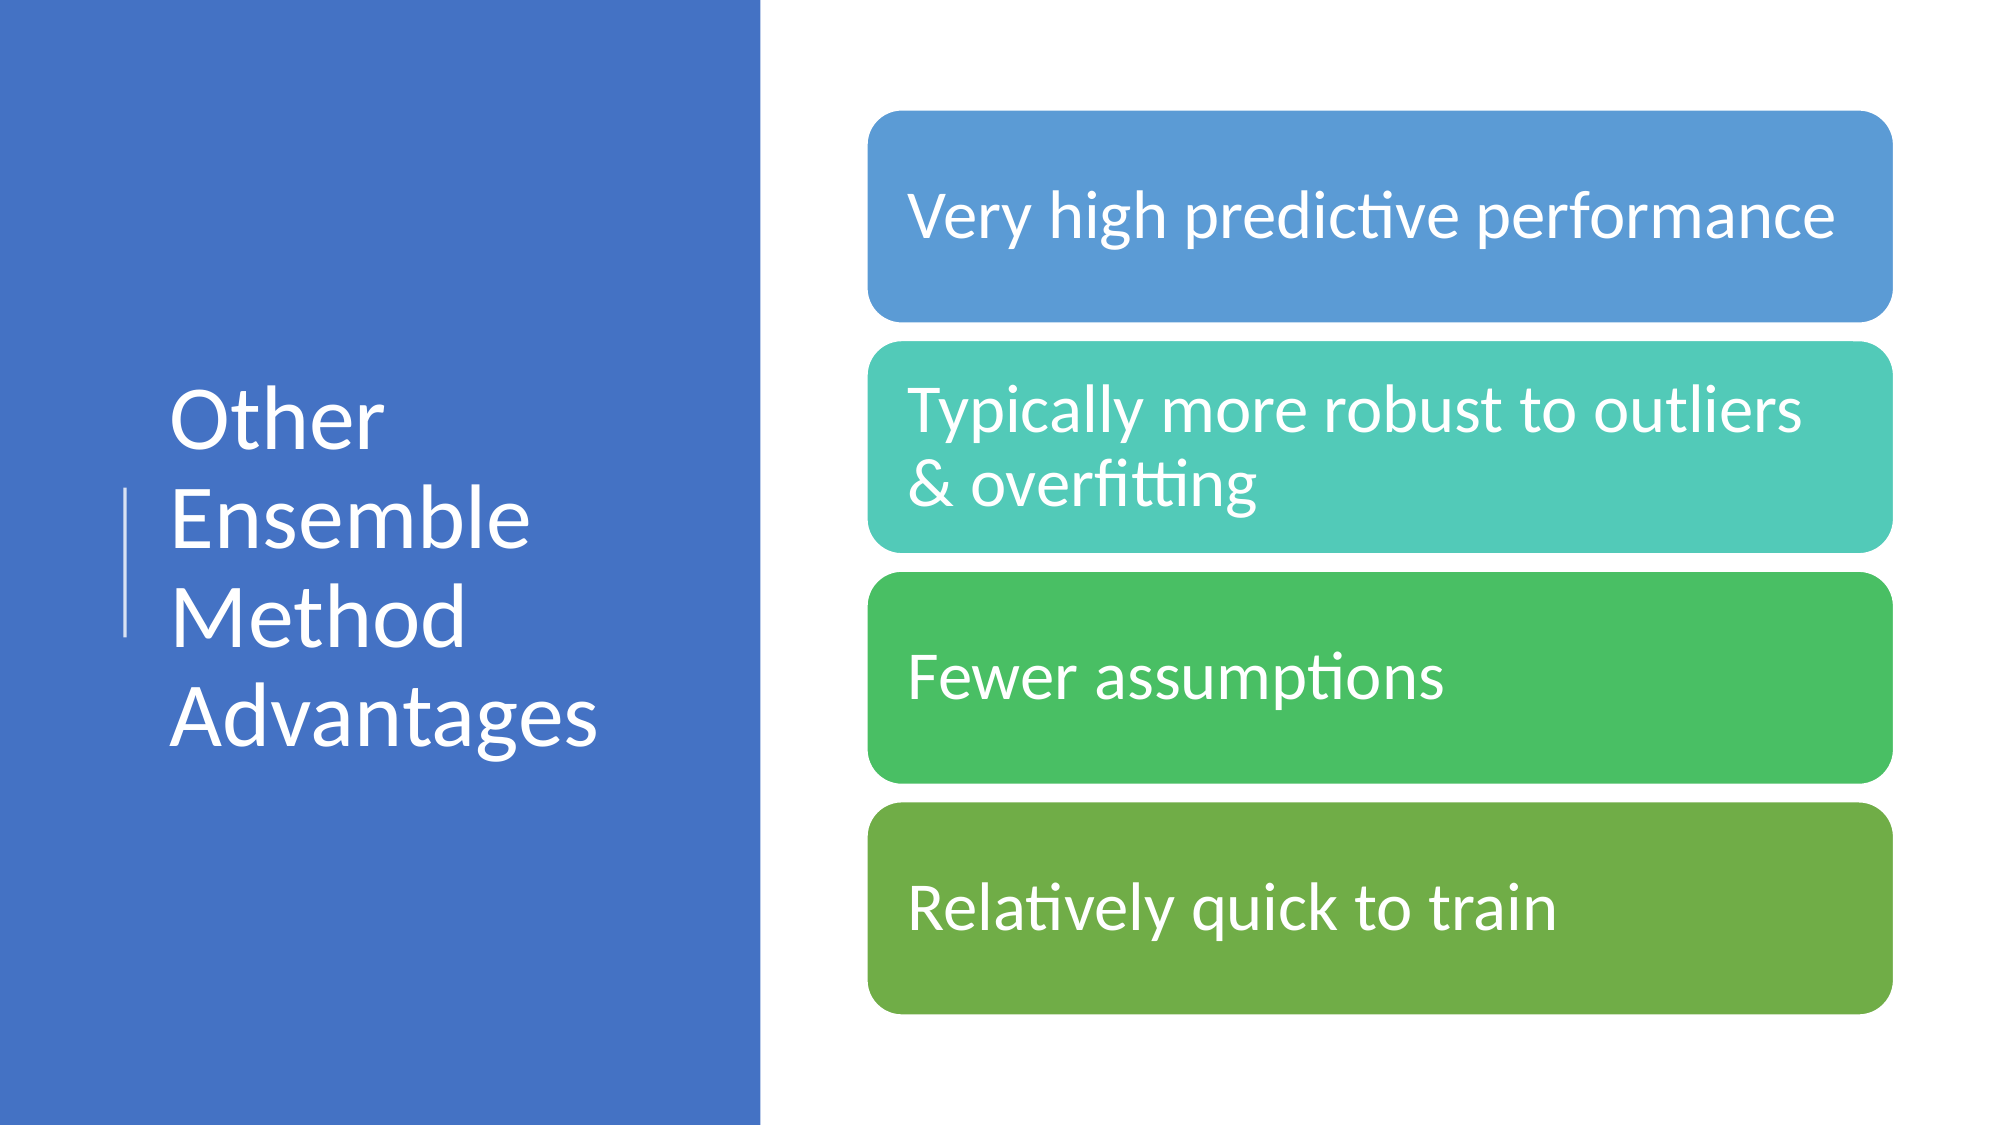

Very high predictive performance
Typically more robust to outliers & overfitting
Fewer assumptions
Relatively quick to train
# Other Ensemble Method Advantages